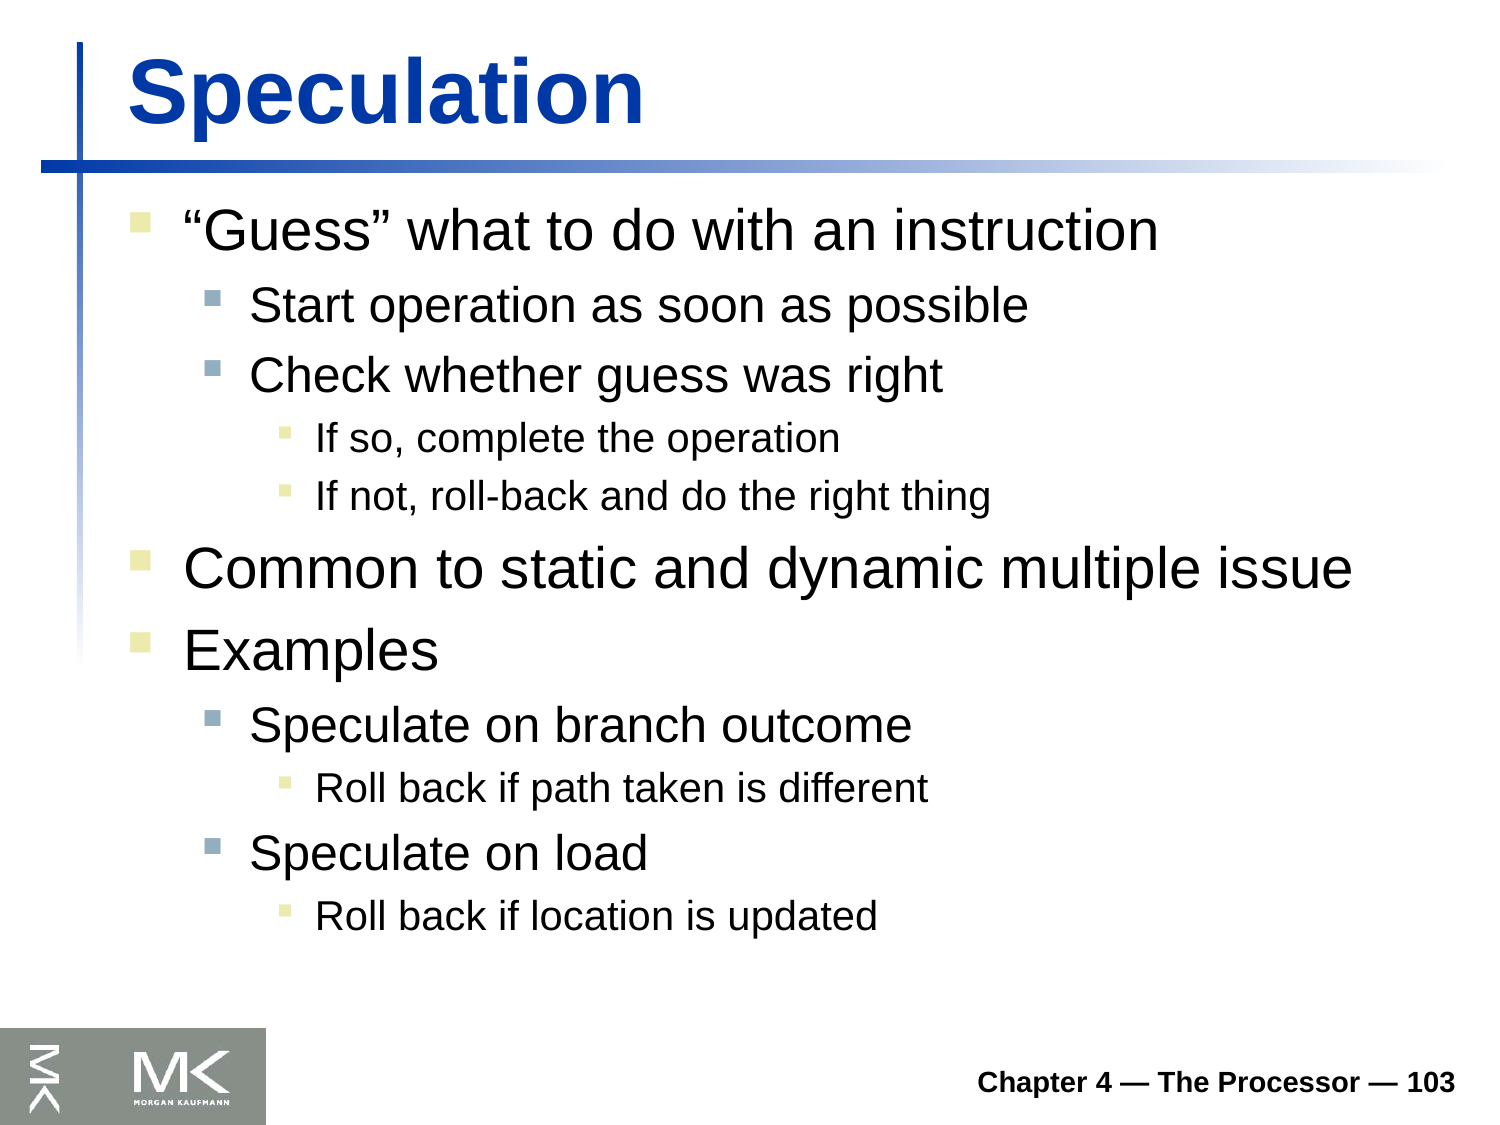

# Speculation
“Guess” what to do with an instruction
Start operation as soon as possible
Check whether guess was right
If so, complete the operation
If not, roll-back and do the right thing
Common to static and dynamic multiple issue
Examples
Speculate on branch outcome
Roll back if path taken is different
Speculate on load
Roll back if location is updated
Chapter 4 — The Processor — 103